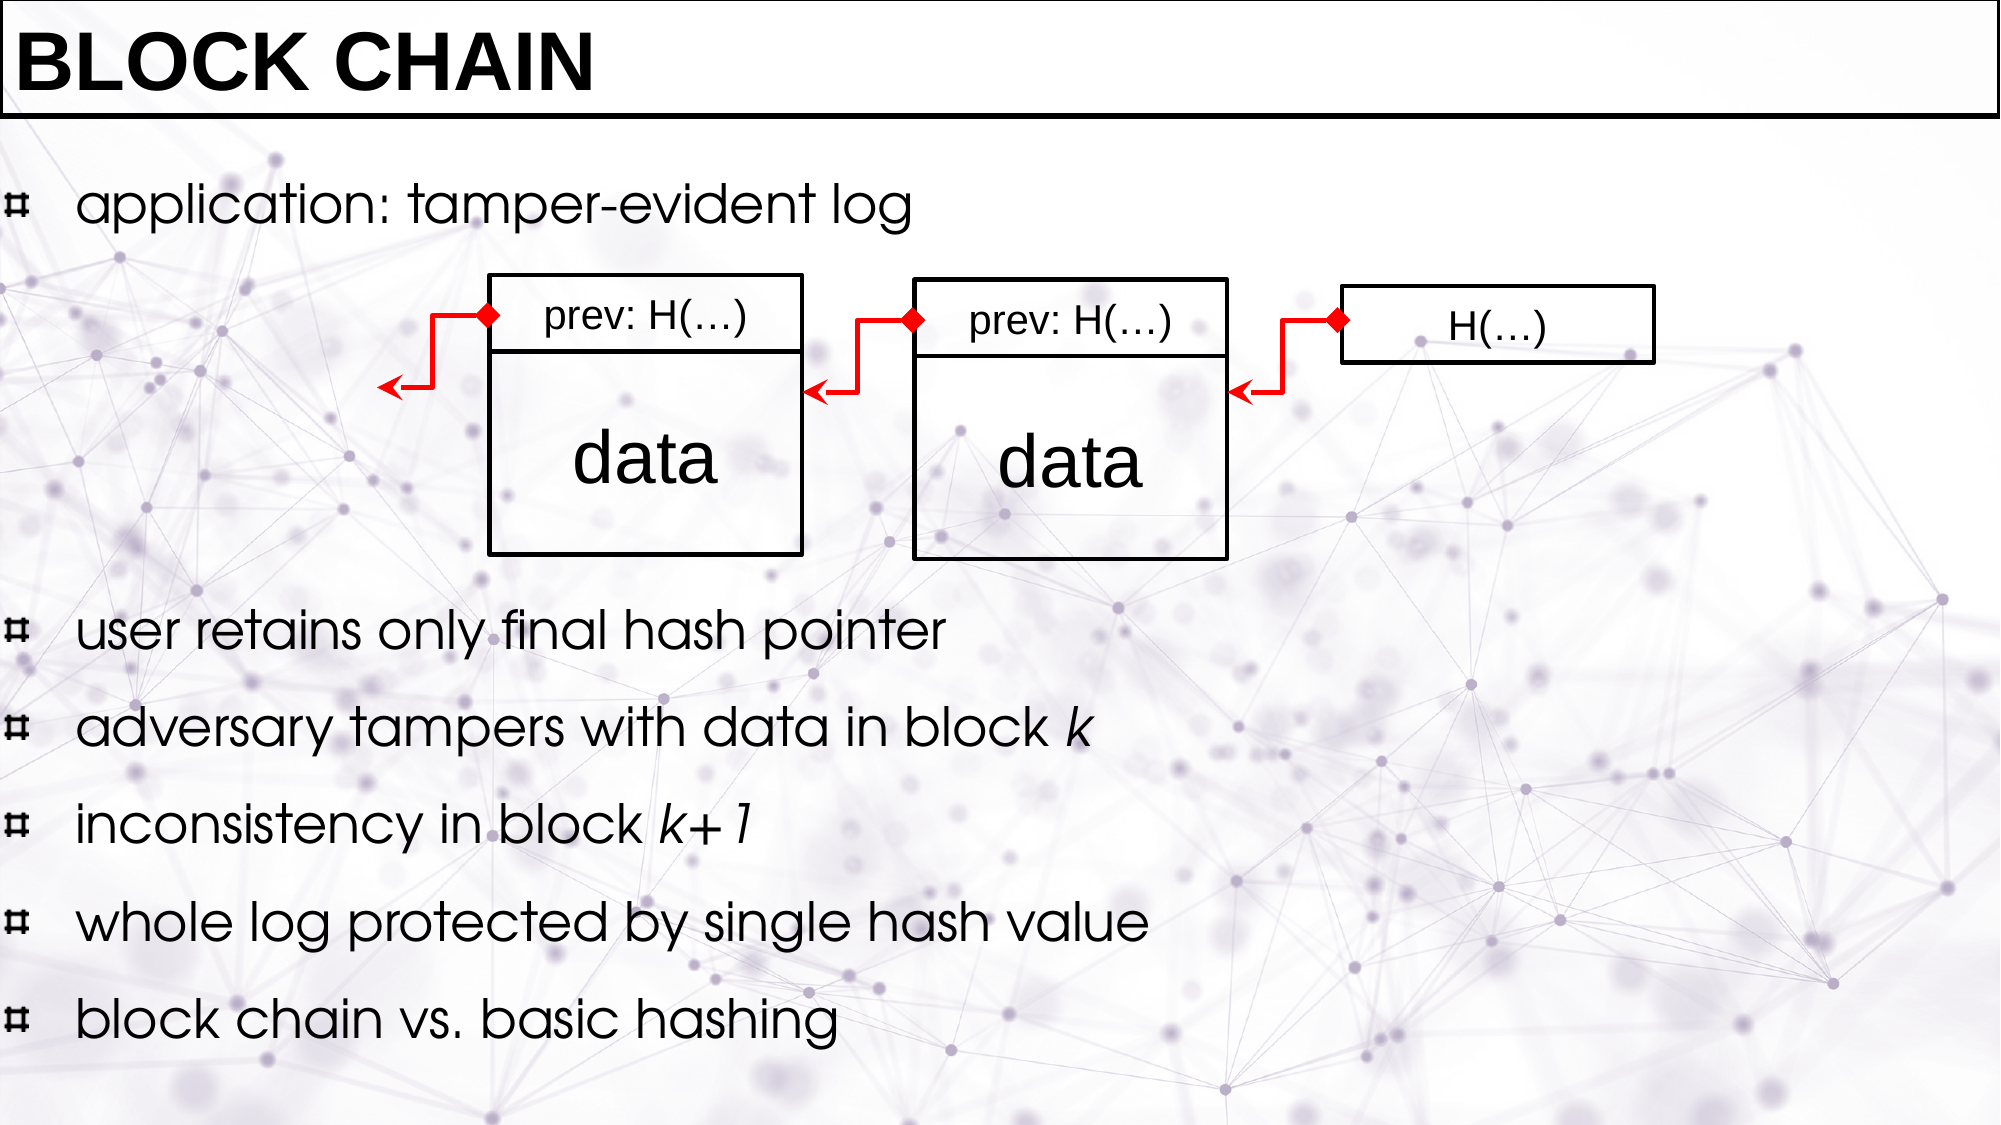

Block chain
application: tamper-evident log
prev: H(…)
data
prev: H(…)
data
H(…)
user retains only final hash pointer
adversary tampers with data in block k
inconsistency in block k+1
whole log protected by single hash value
block chain vs. basic hashing